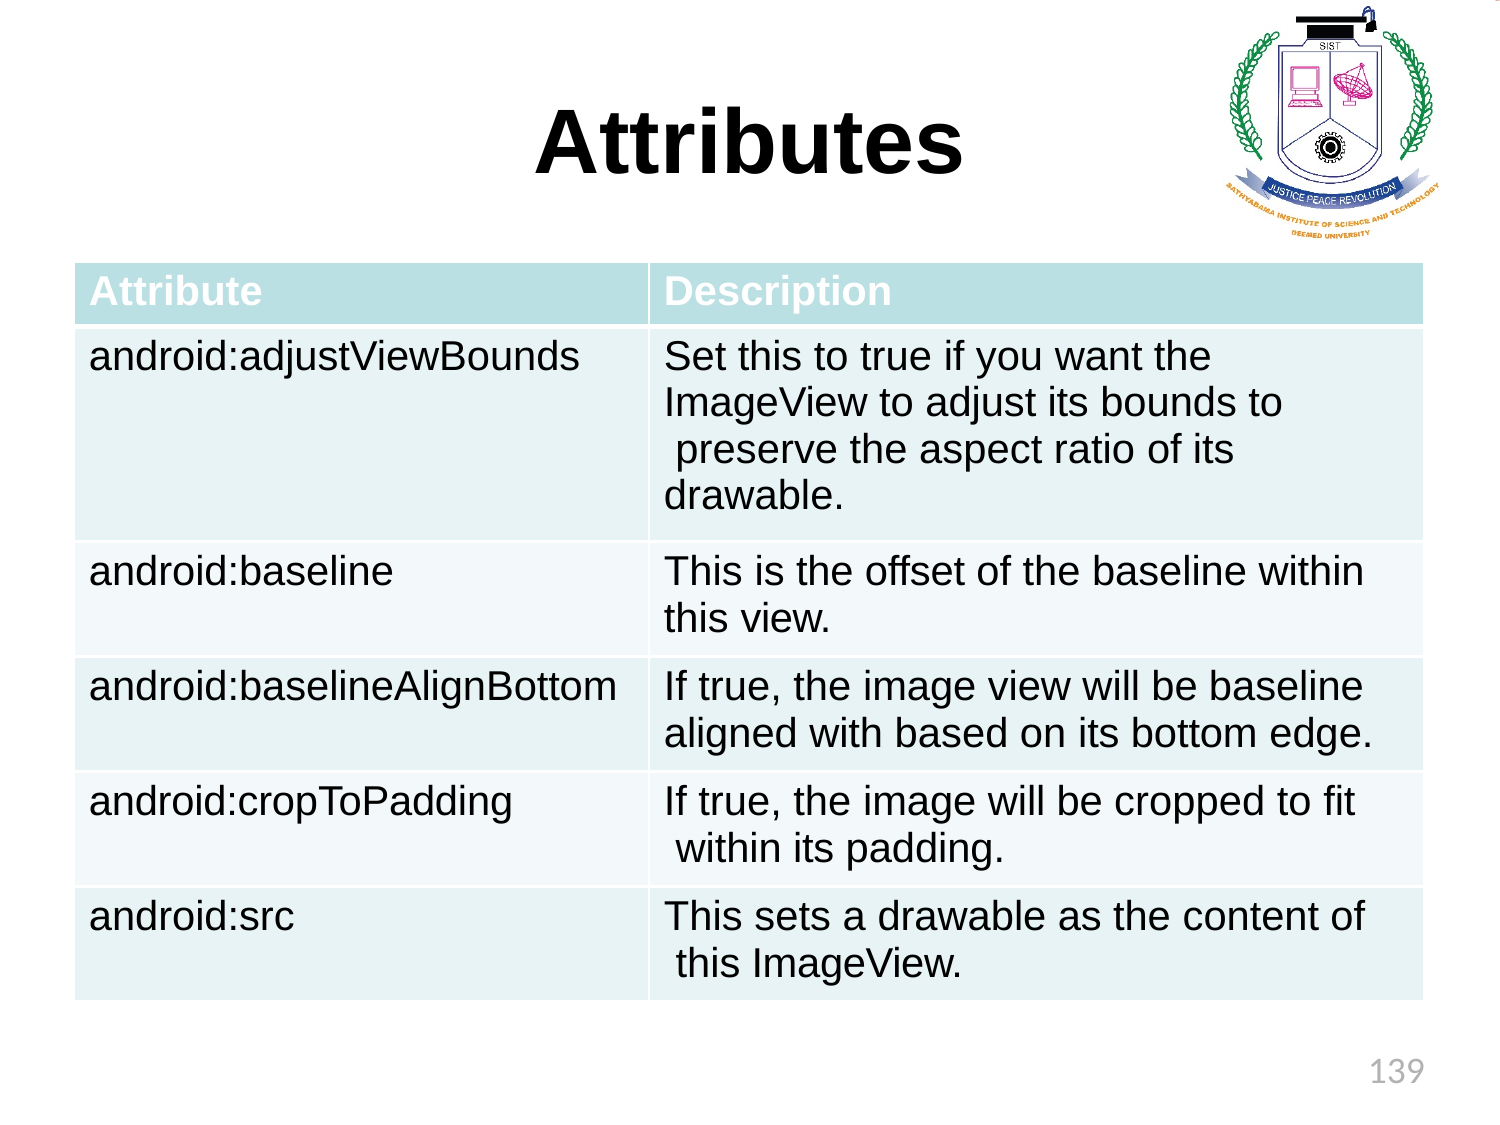

# Attributes
| Attribute | Description |
| --- | --- |
| android:adjustViewBounds | Set this to true if you want the ImageView to adjust its bounds to preserve the aspect ratio of its drawable. |
| android:baseline | This is the offset of the baseline within this view. |
| android:baselineAlignBottom | If true, the image view will be baseline aligned with based on its bottom edge. |
| android:cropToPadding | If true, the image will be cropped to fit within its padding. |
| android:src | This sets a drawable as the content of this ImageView. |
139